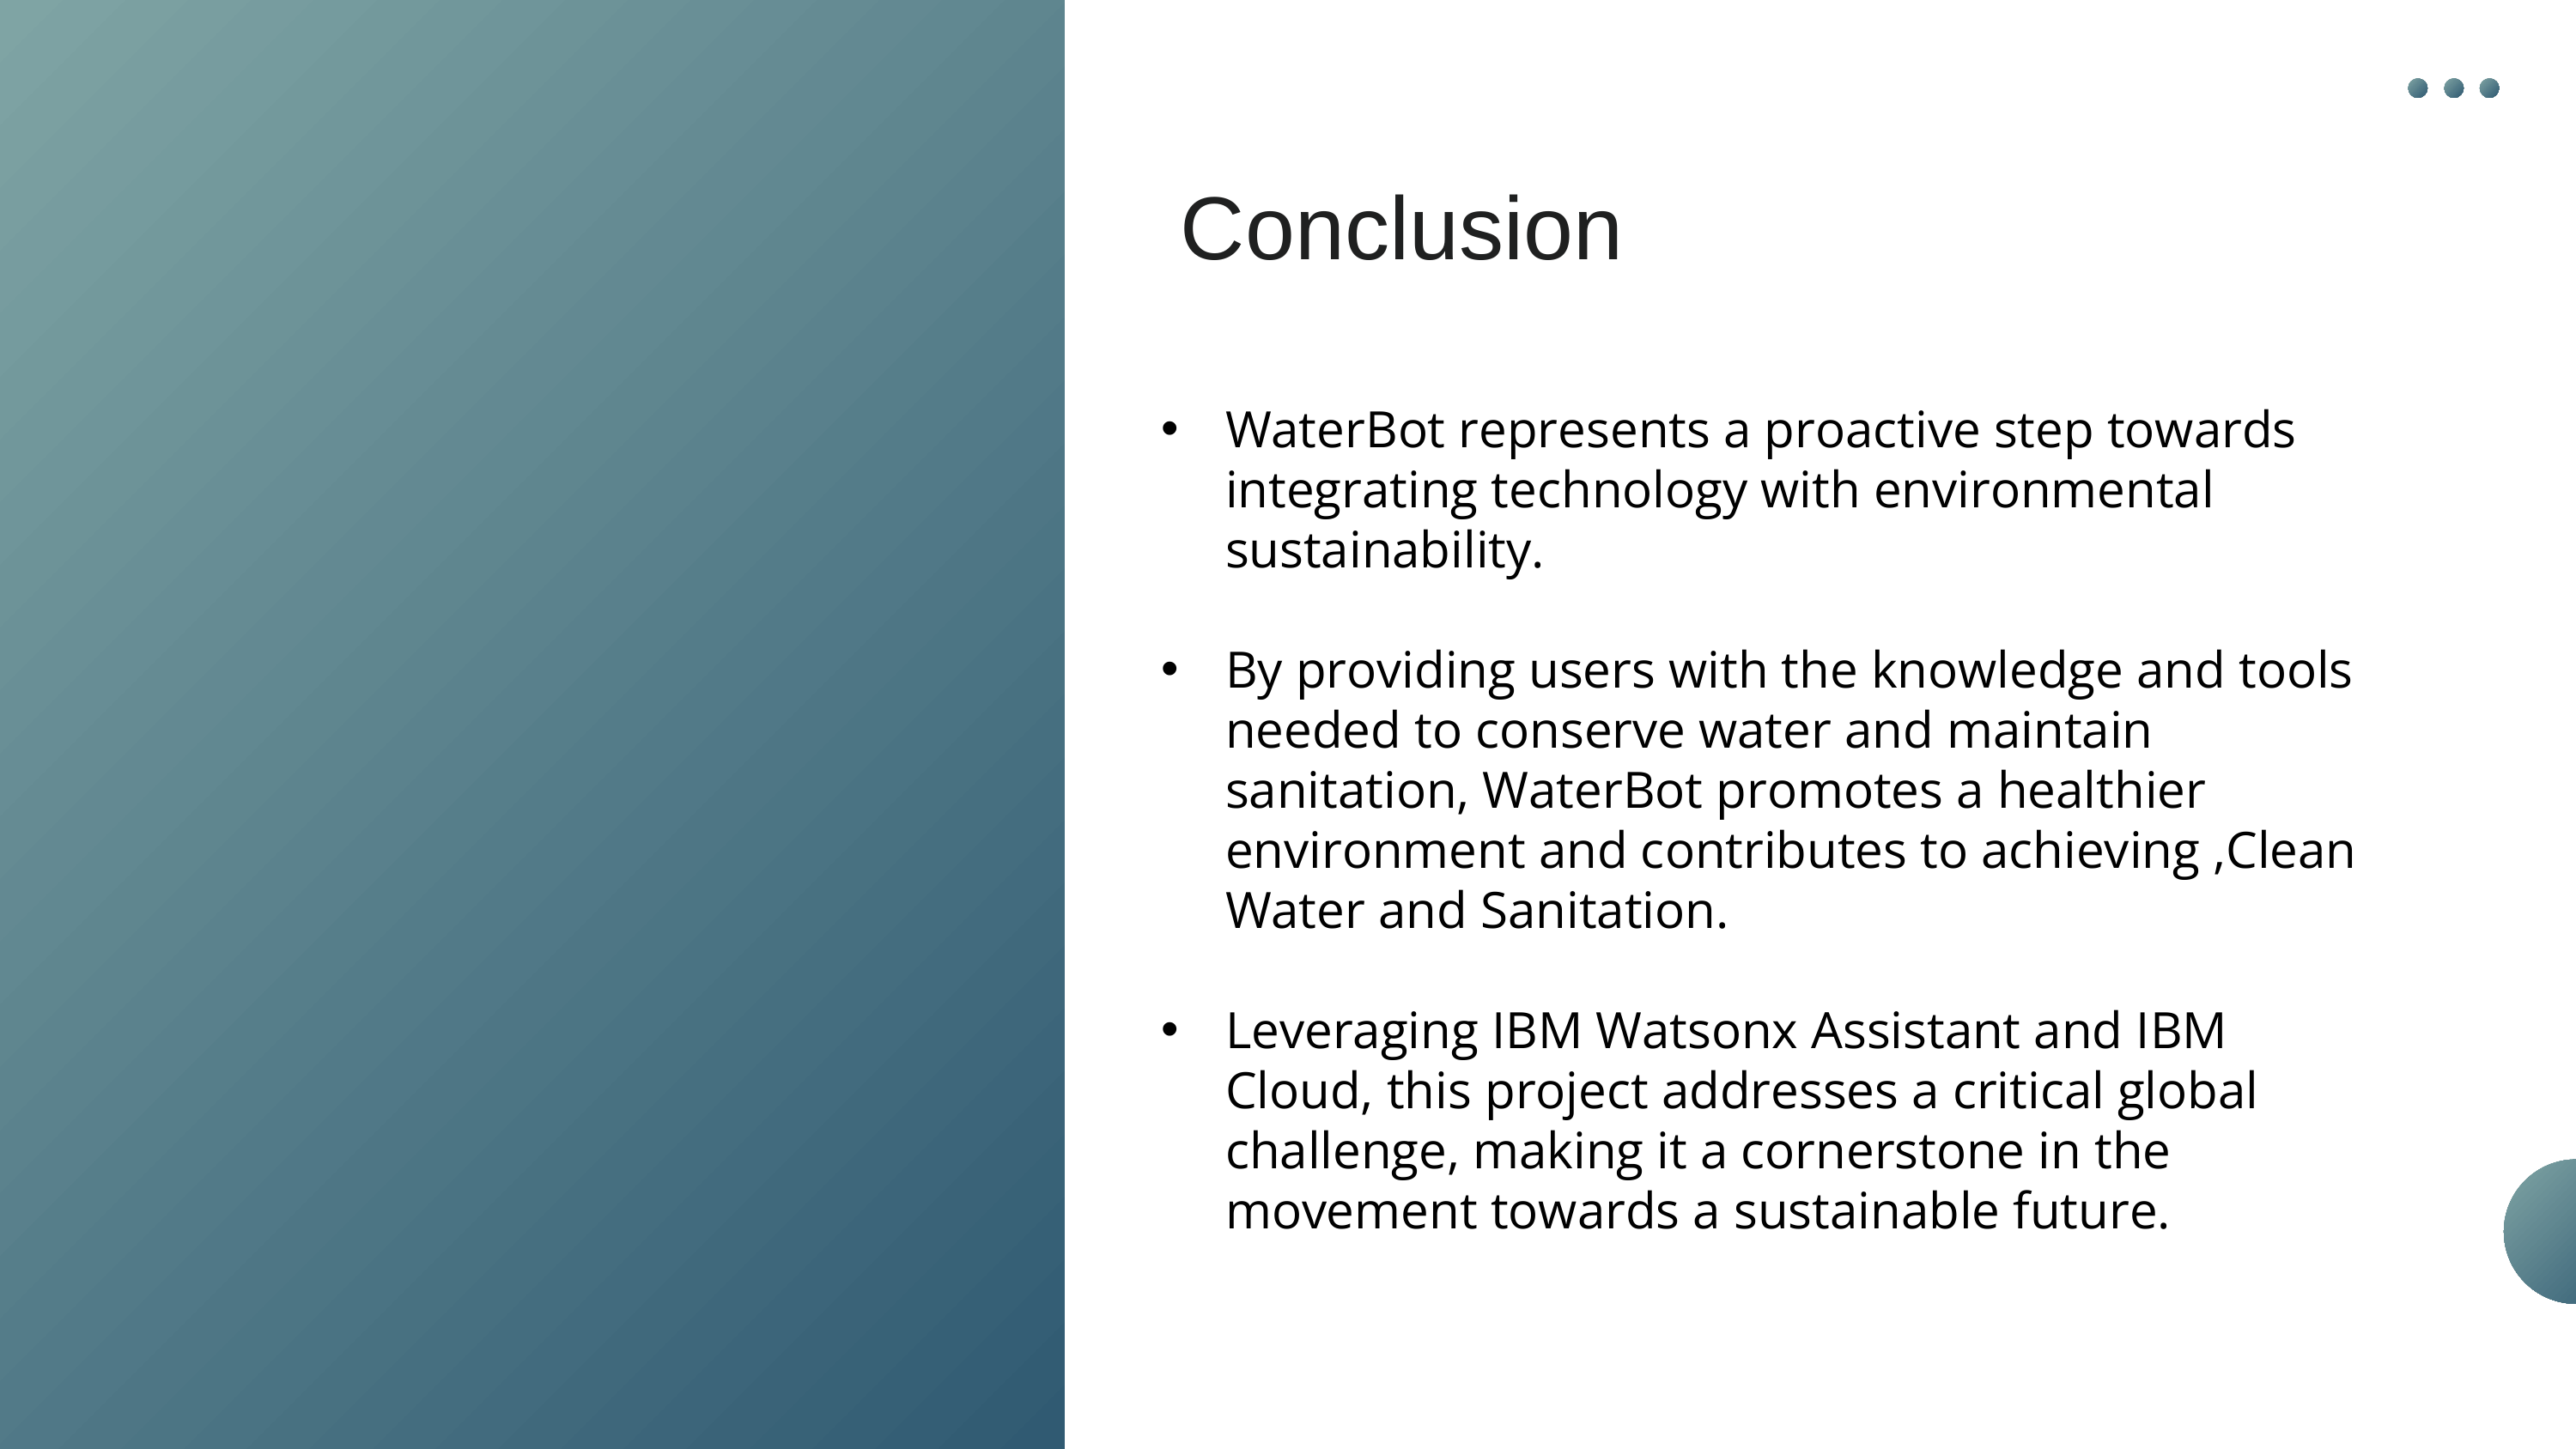

Conclusion
WaterBot represents a proactive step towards integrating technology with environmental sustainability.

By providing users with the knowledge and tools needed to conserve water and maintain sanitation, WaterBot promotes a healthier environment and contributes to achieving ,Clean Water and Sanitation.

Leveraging IBM Watsonx Assistant and IBM Cloud, this project addresses a critical global challenge, making it a cornerstone in the movement towards a sustainable future.